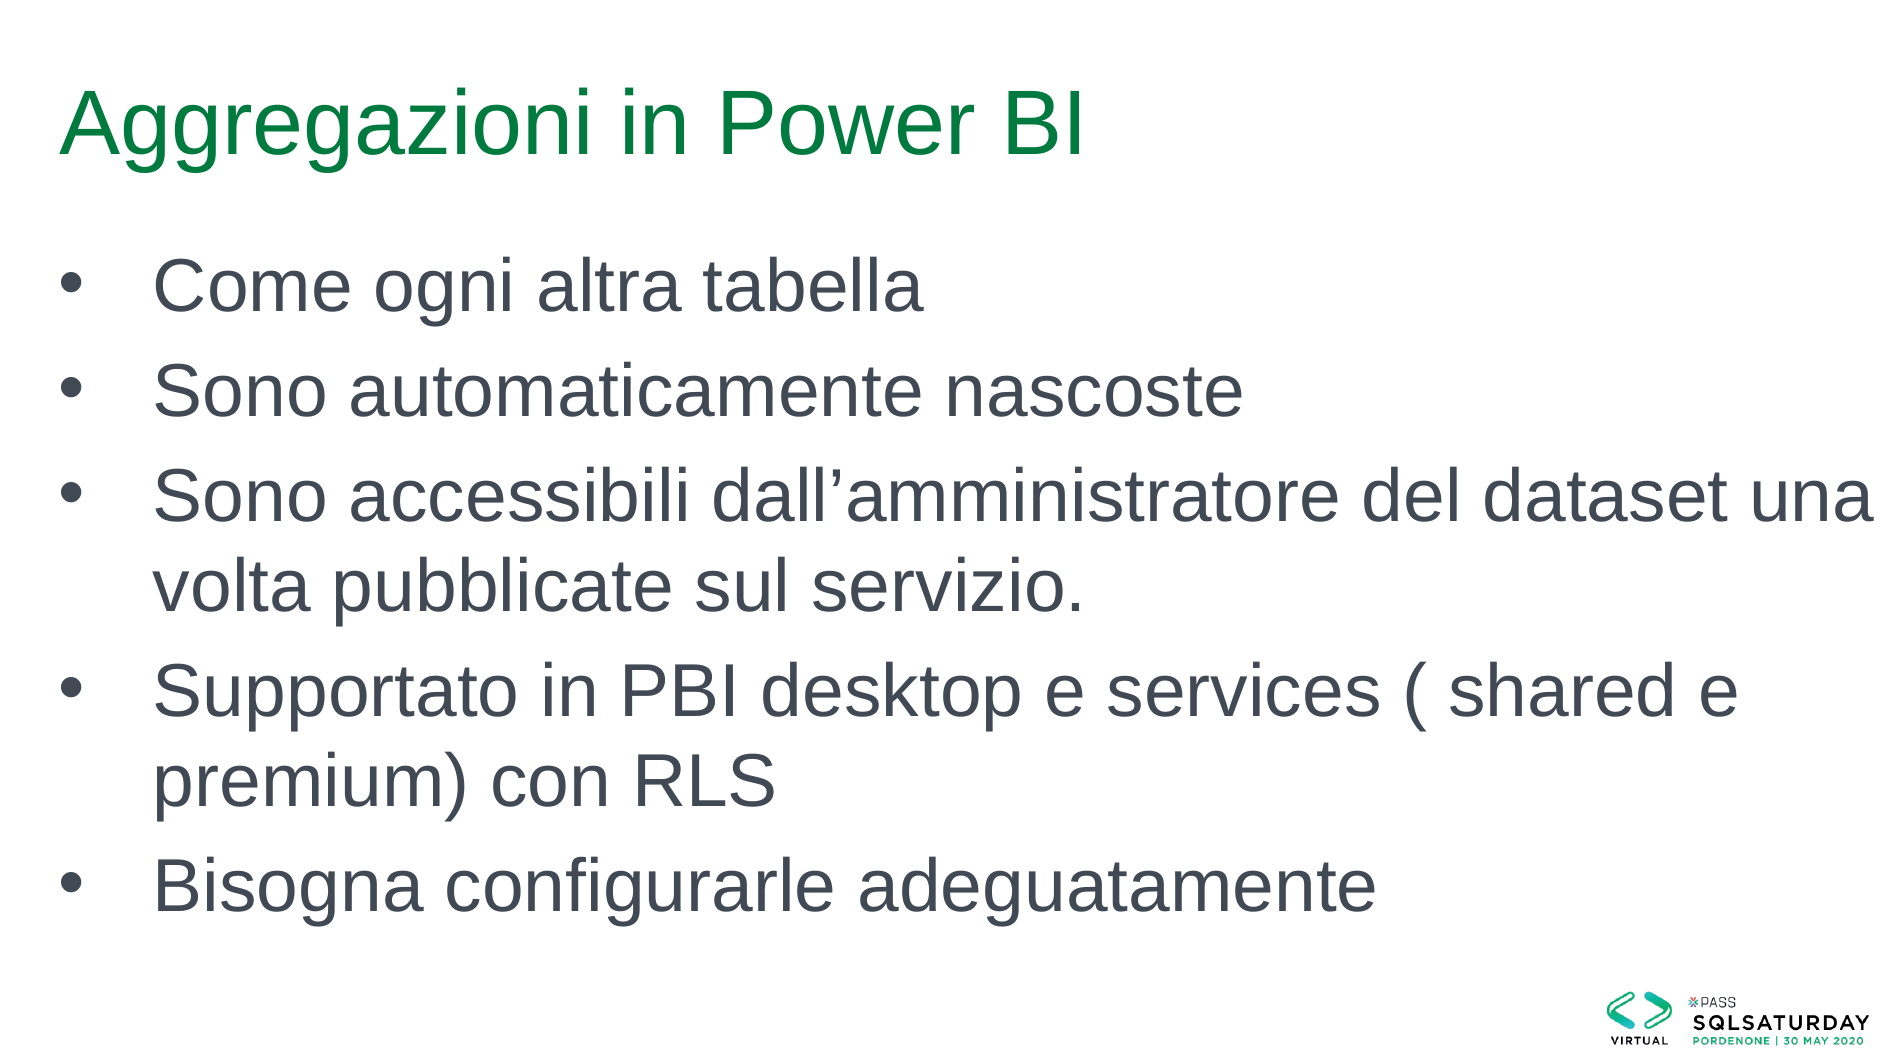

# Aggregazioni in Power BI
Come ogni altra tabella
Sono automaticamente nascoste
Sono accessibili dall’amministratore del dataset una volta pubblicate sul servizio.
Supportato in PBI desktop e services ( shared e premium) con RLS
Bisogna configurarle adeguatamente